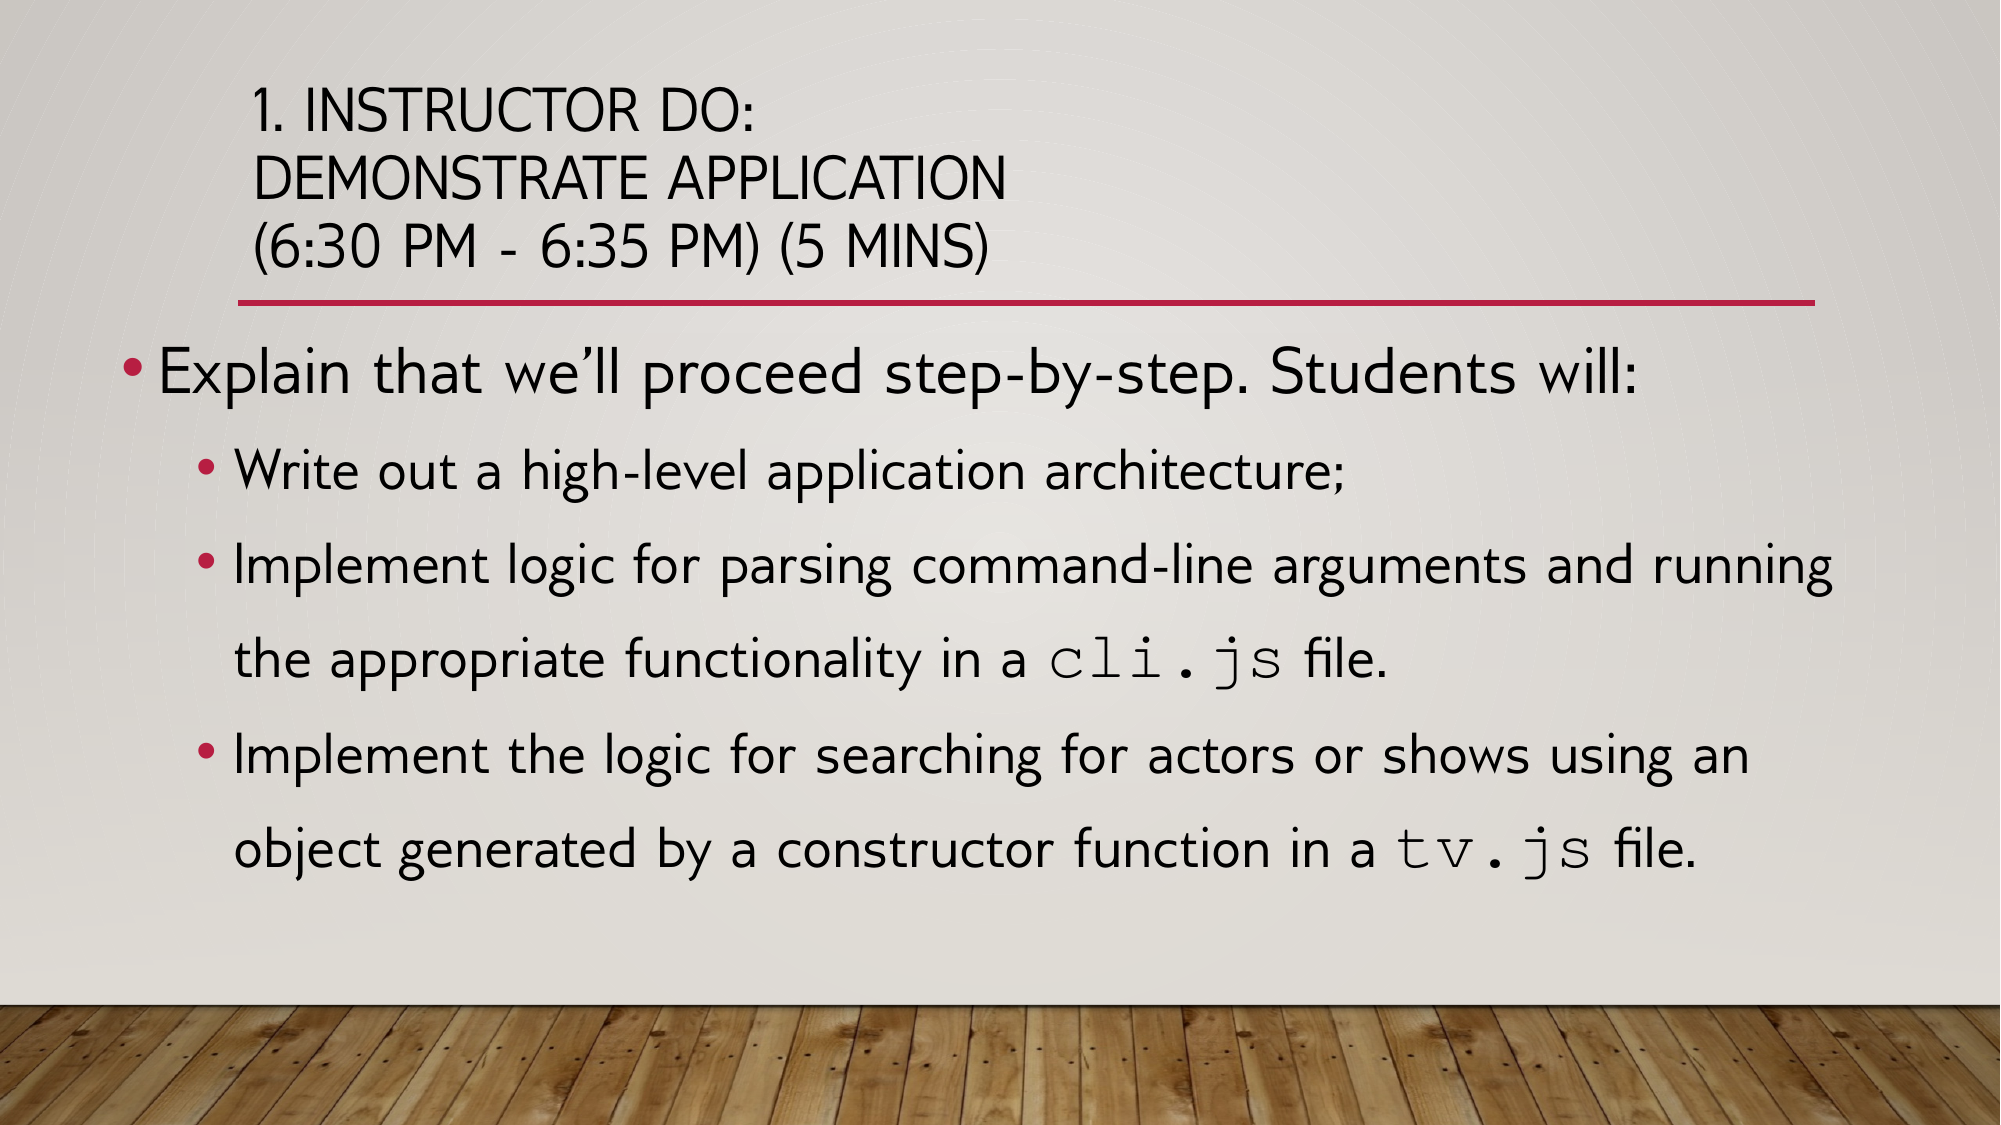

# 1. Instructor Do: Demonstrate Application (6:30 PM - 6:35 PM) (5 mins)
Explain that we’ll proceed step-by-step. Students will:
Write out a high-level application architecture;
Implement logic for parsing command-line arguments and running the appropriate functionality in a cli.js file.
Implement the logic for searching for actors or shows using an object generated by a constructor function in a tv.js file.